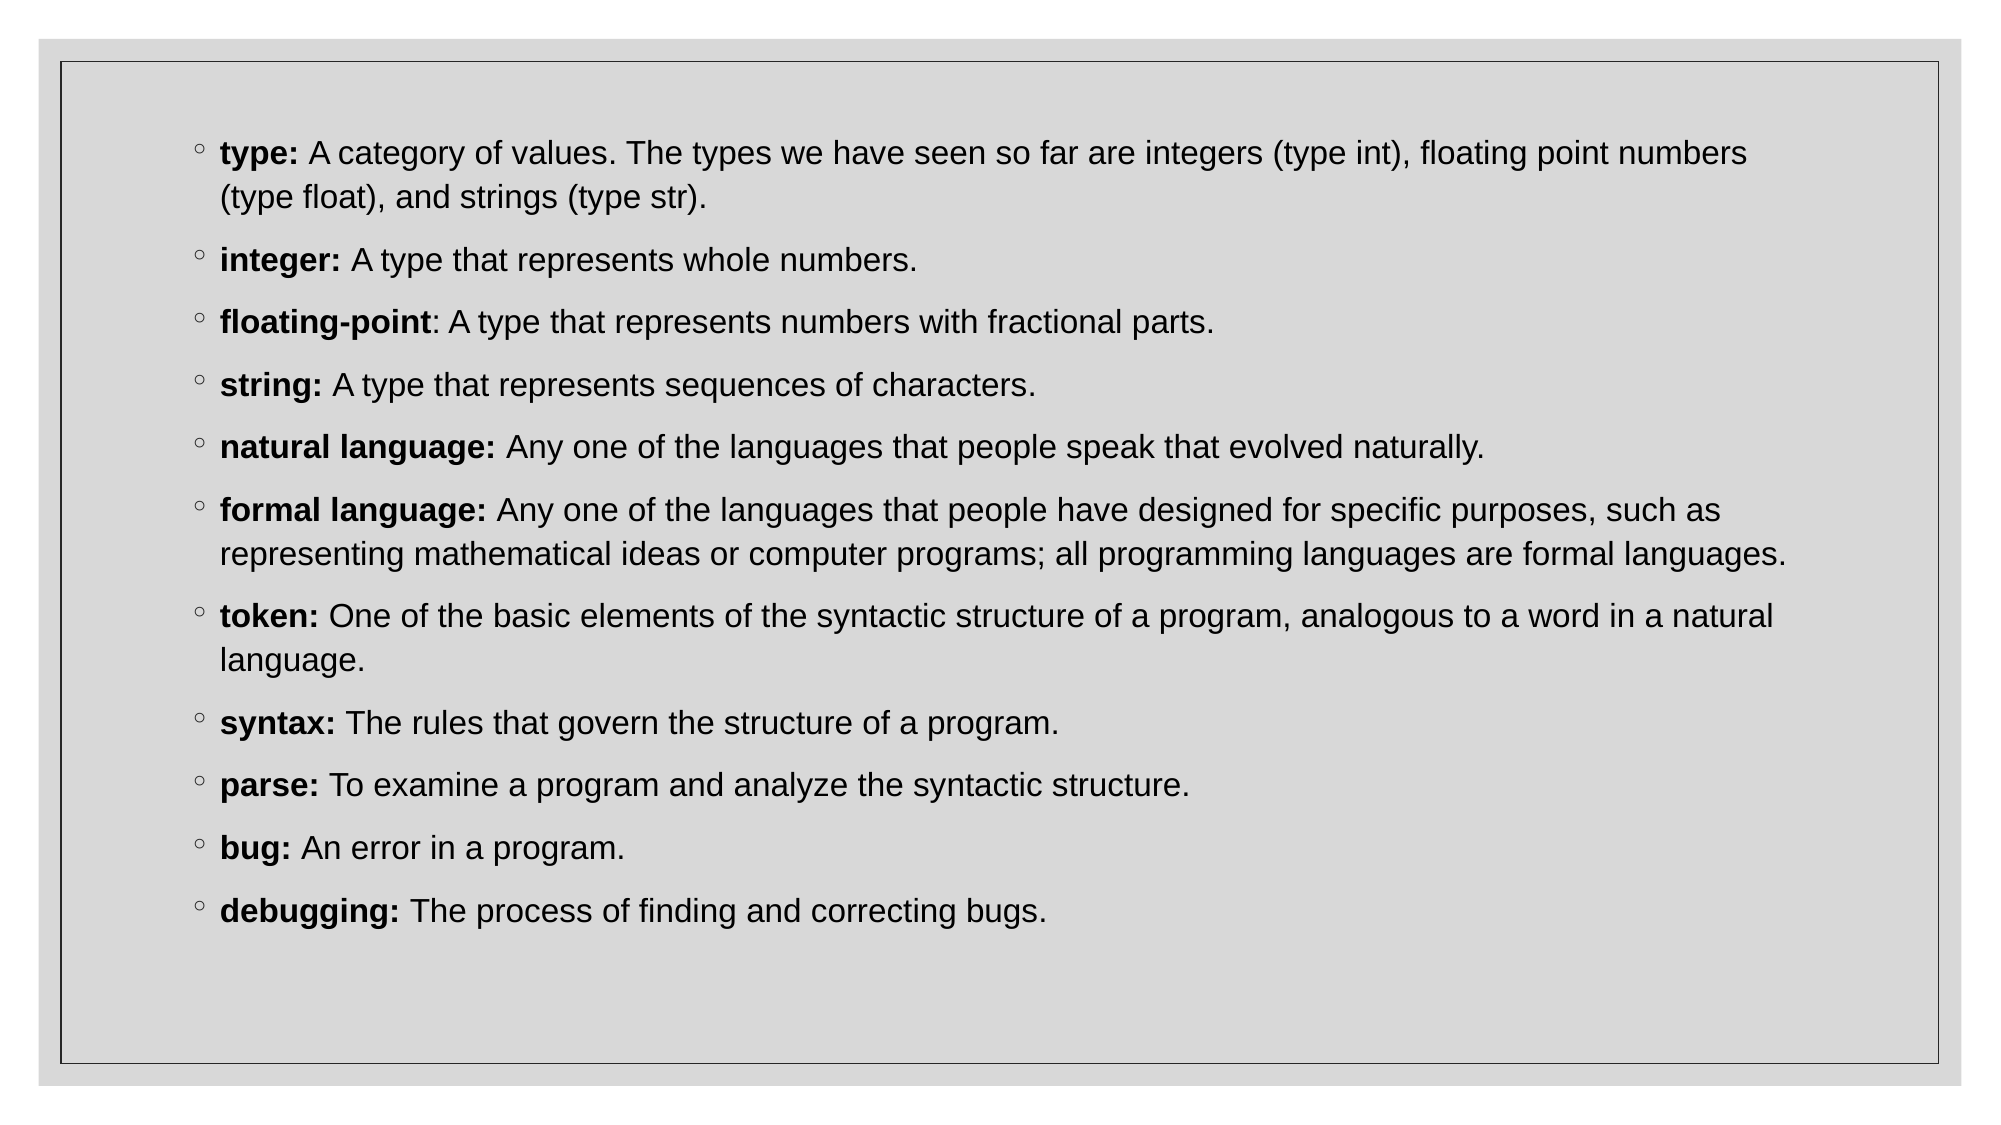

type: A category of values. The types we have seen so far are integers (type int), floating point numbers (type float), and strings (type str).
integer: A type that represents whole numbers.
floating-point: A type that represents numbers with fractional parts.
string: A type that represents sequences of characters.
natural language: Any one of the languages that people speak that evolved naturally.
formal language: Any one of the languages that people have designed for specific purposes, such as representing mathematical ideas or computer programs; all programming languages are formal languages.
token: One of the basic elements of the syntactic structure of a program, analogous to a word in a natural language.
syntax: The rules that govern the structure of a program.
parse: To examine a program and analyze the syntactic structure.
bug: An error in a program.
debugging: The process of finding and correcting bugs.